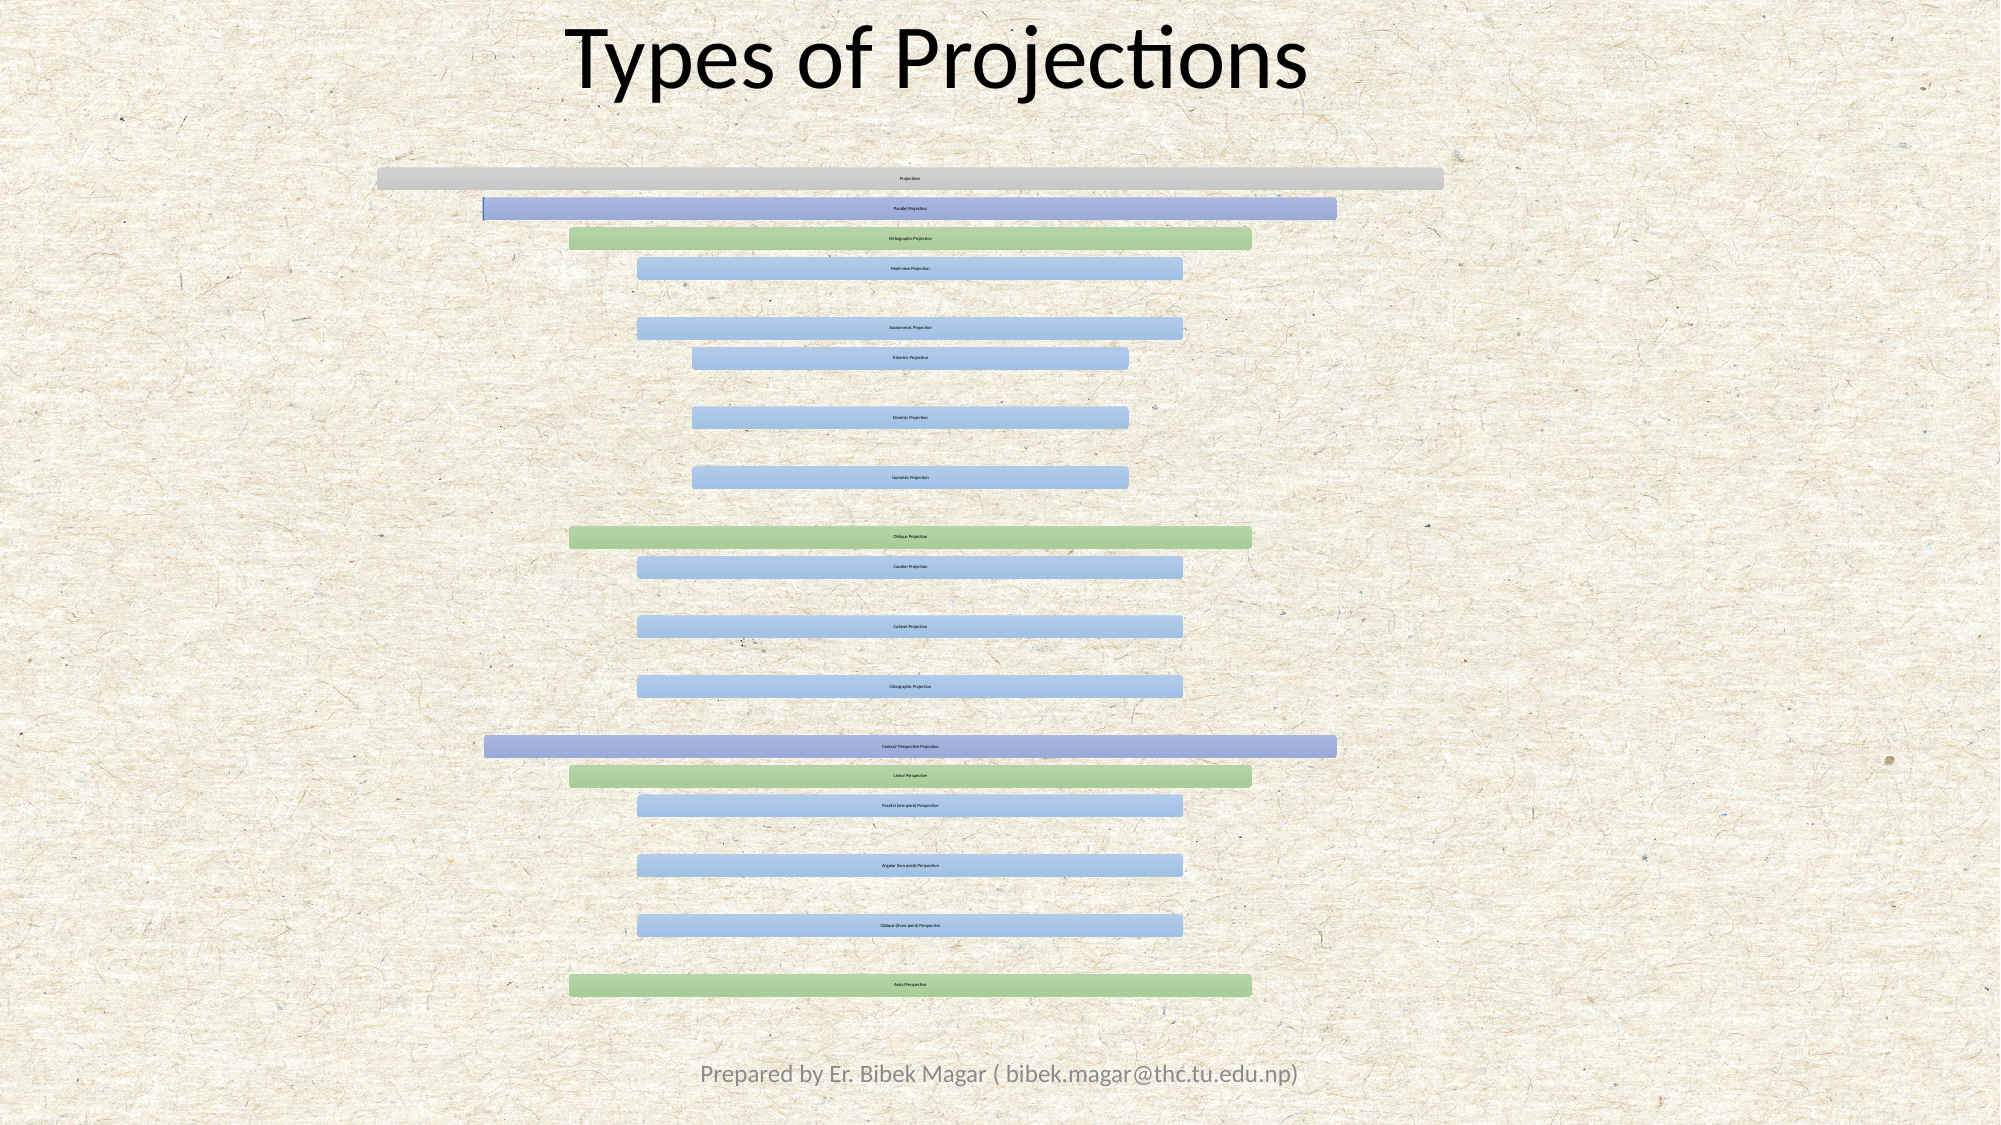

# Types of Projections
Projections
Parallel Projection
Central/ Perspective Projection
Orthographic Projection
Oblique Projection
Linear Perspective
Aerial Perspective
Cavalier Projection
Cabinet Projection
Clinographic Projection
Axonometric Projection
Multi-view Projection
Trimetric Projection
Dimetric Projection
Isometric Projection
Parallel (one point) Perspective
Angular (two point) Perspective
Oblique (three point) Perspective
Prepared by Er. Bibek Magar ( bibek.magar@thc.tu.edu.np)